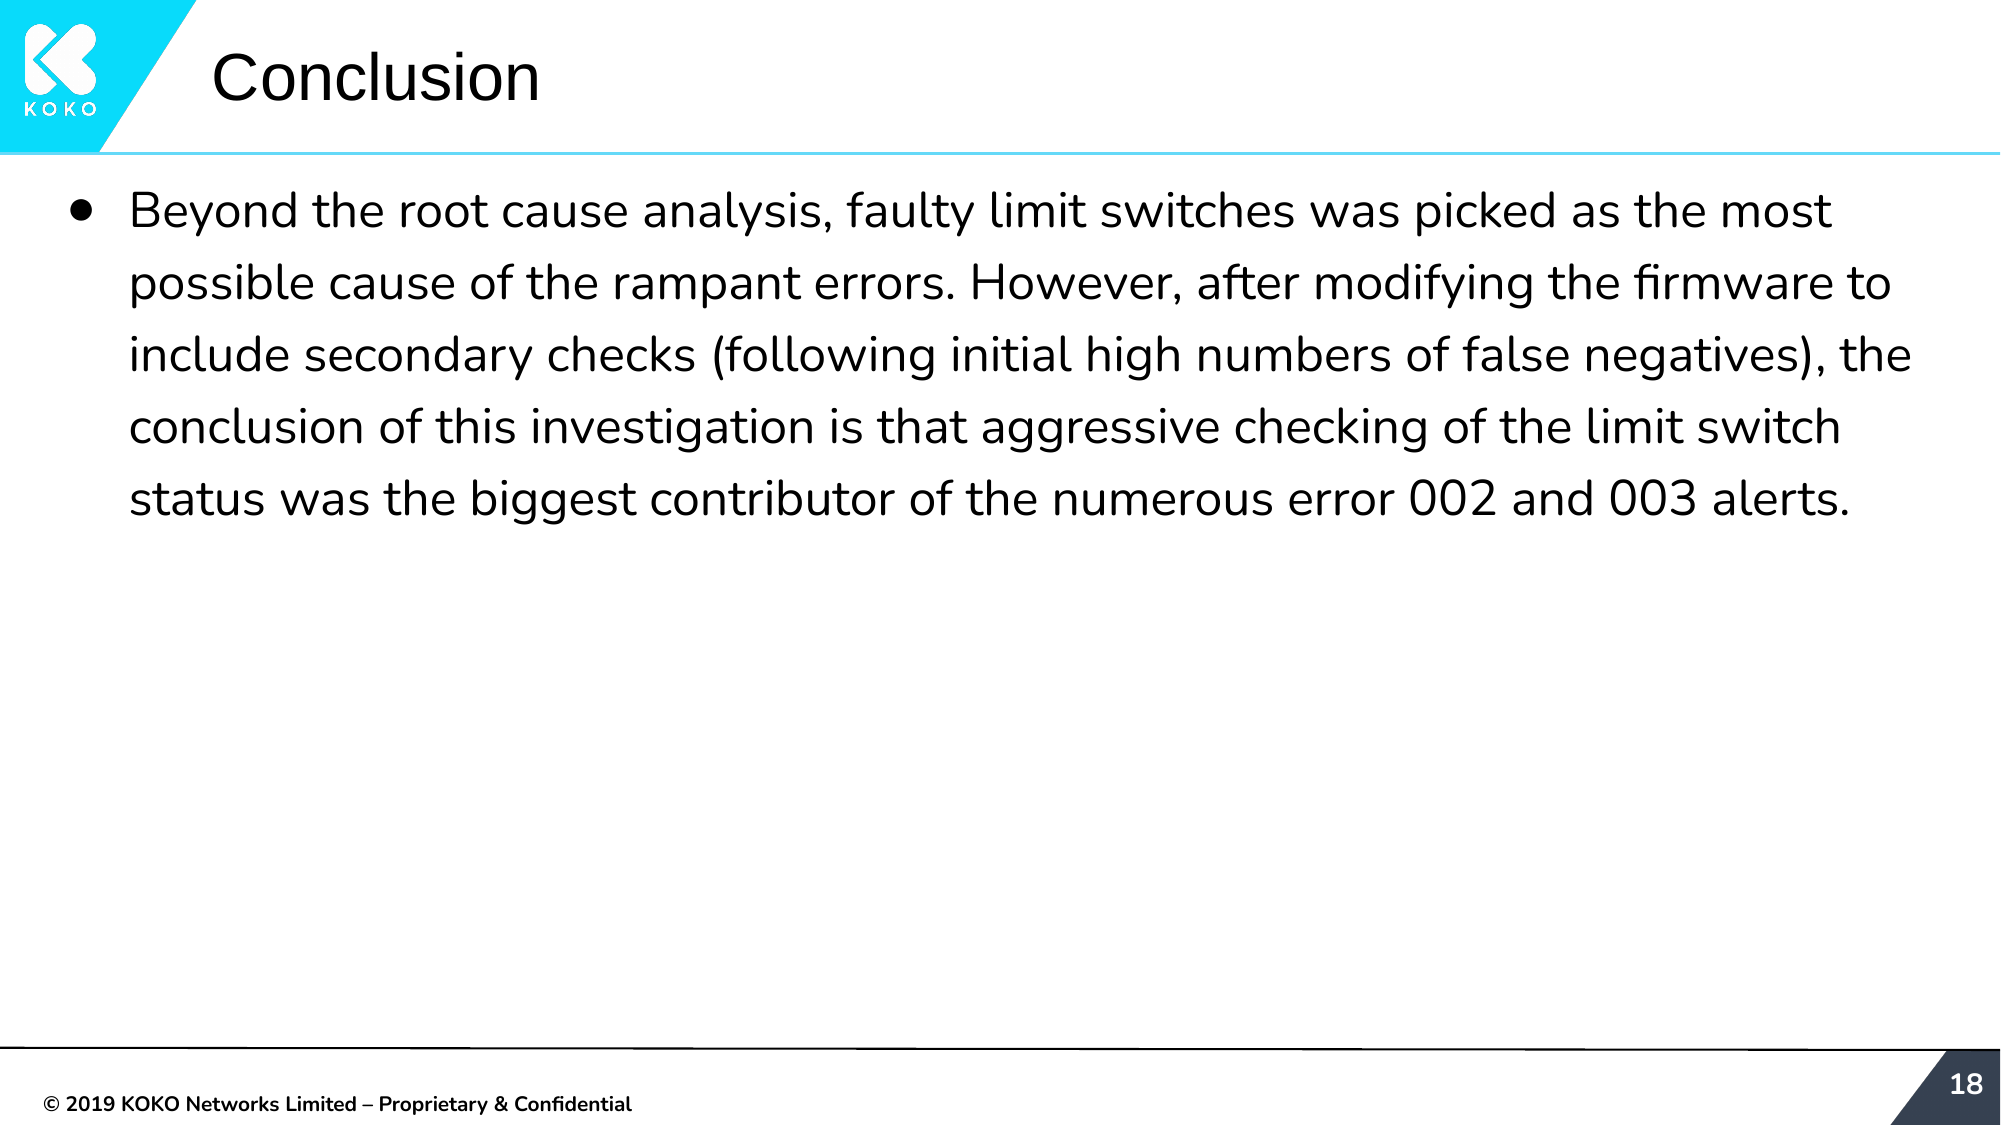

# Conclusion
Beyond the root cause analysis, faulty limit switches was picked as the most possible cause of the rampant errors. However, after modifying the firmware to include secondary checks (following initial high numbers of false negatives), the conclusion of this investigation is that aggressive checking of the limit switch status was the biggest contributor of the numerous error 002 and 003 alerts.

18